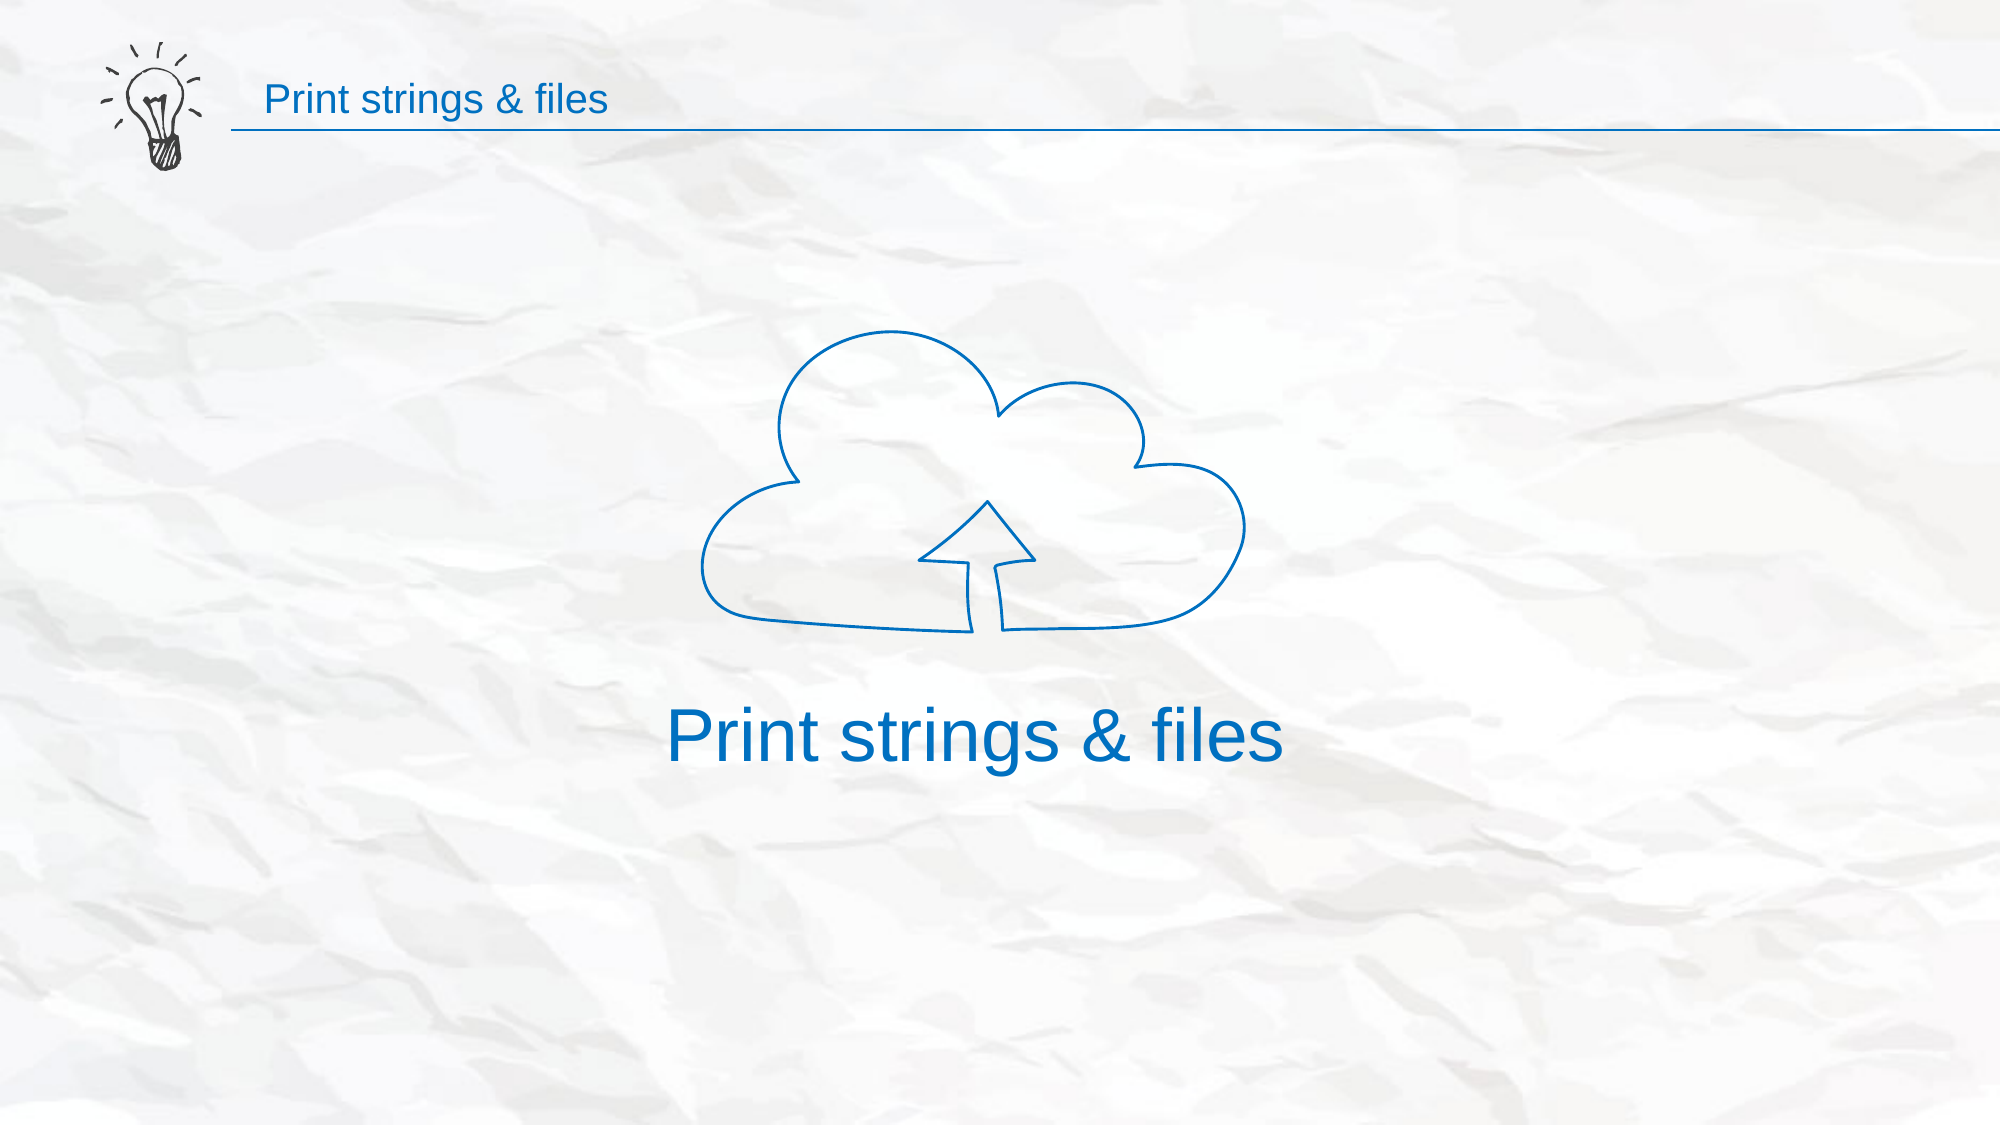

Print strings & files

Print strings & files